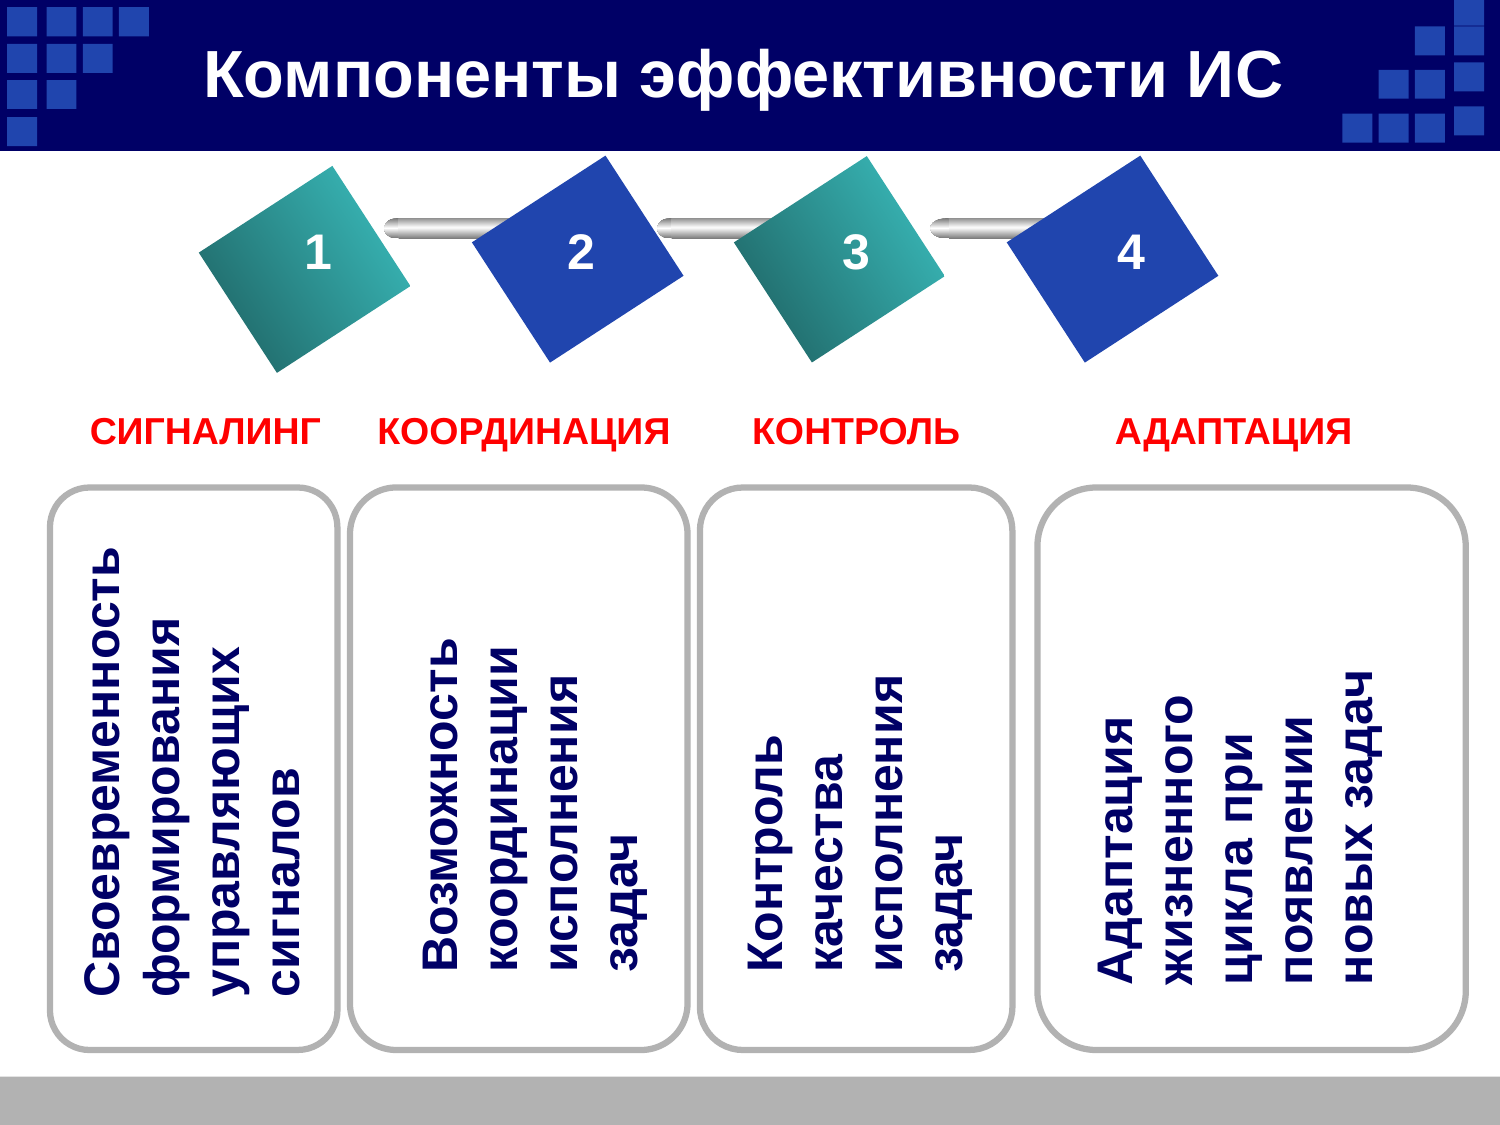

# Компоненты эффективности ИС

1
2
3
4
СИГНАЛИНГ
КООРДИНАЦИЯ
КОНТРОЛЬ
АДАПТАЦИЯ

Своевременность формирования управляющих сигналов
Контроль качества исполнения задач
Адаптация жизненного цикла при появлении новых задач
Возможность координации исполнения задач